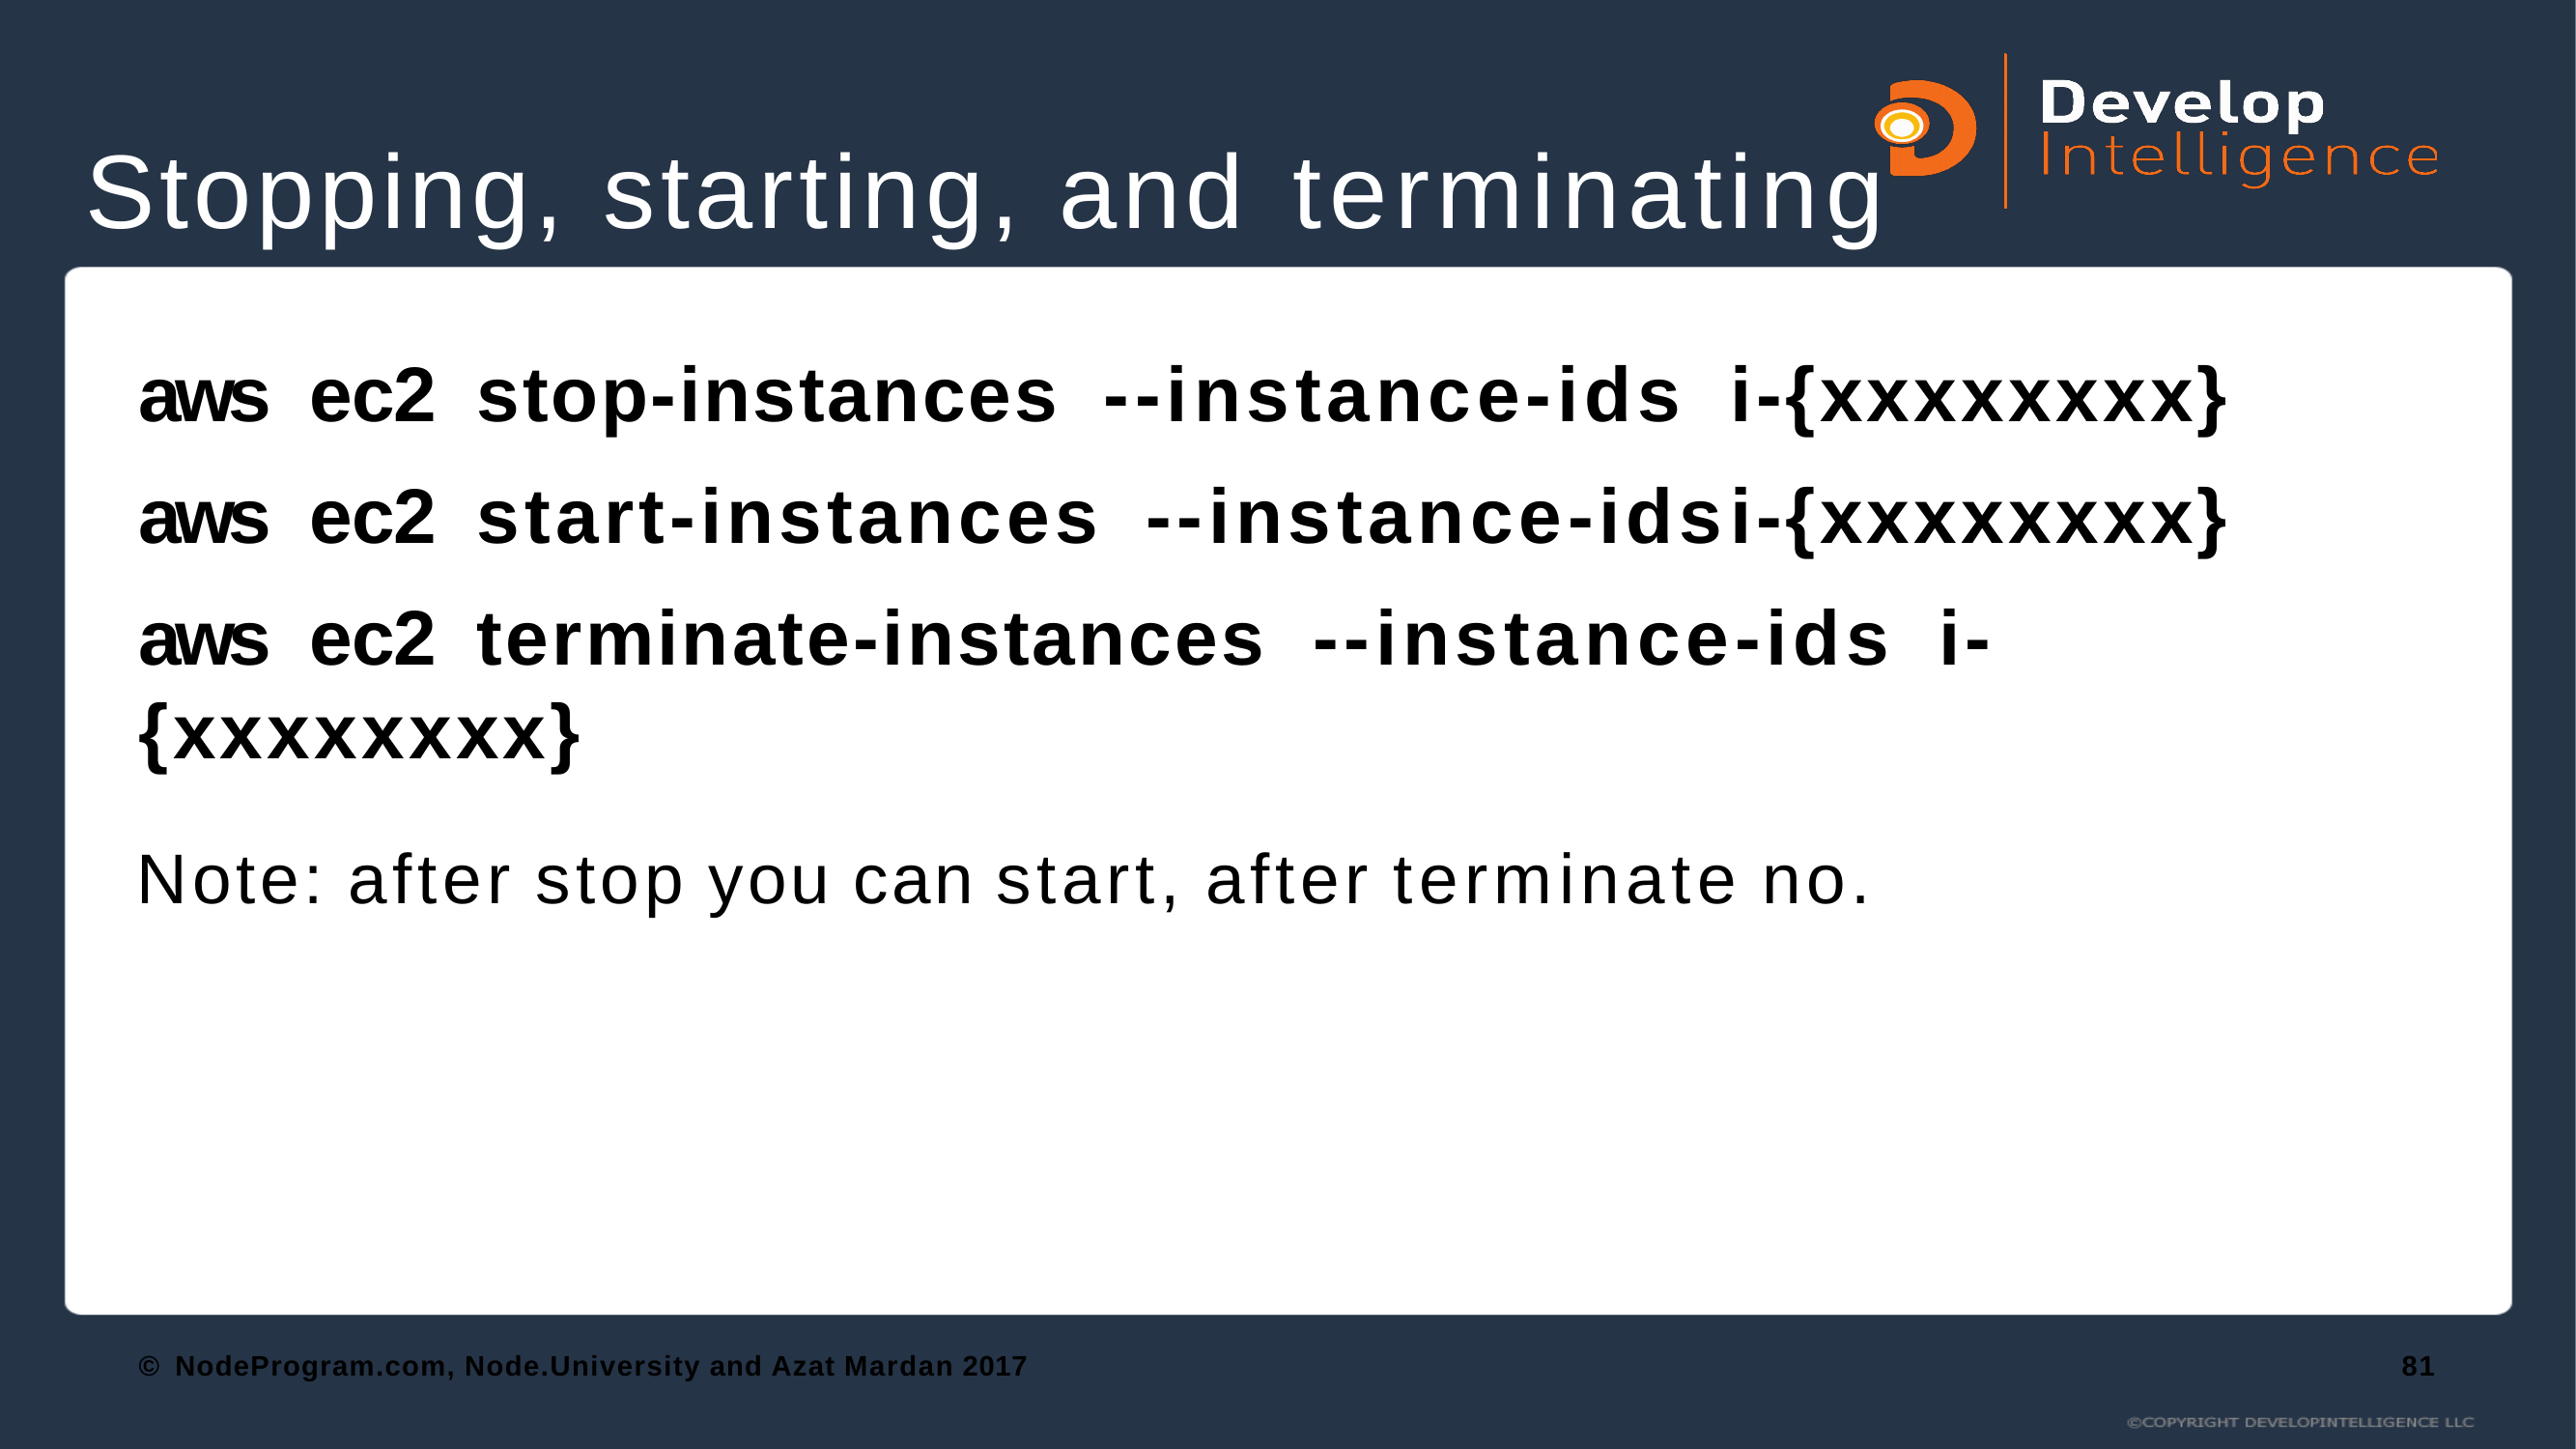

# Stopping, starting, and  terminating
aws	ec2	stop-instances	--instance-ids	i-{xxxxxxxx}  aws	ec2	start-instances	--instance-ids	i-{xxxxxxxx}
aws	ec2	terminate-instances	--instance-ids	i-{xxxxxxxx}
Note: after stop you can start, after terminate no.
© NodeProgram.com, Node.University and Azat Mardan 2017
81